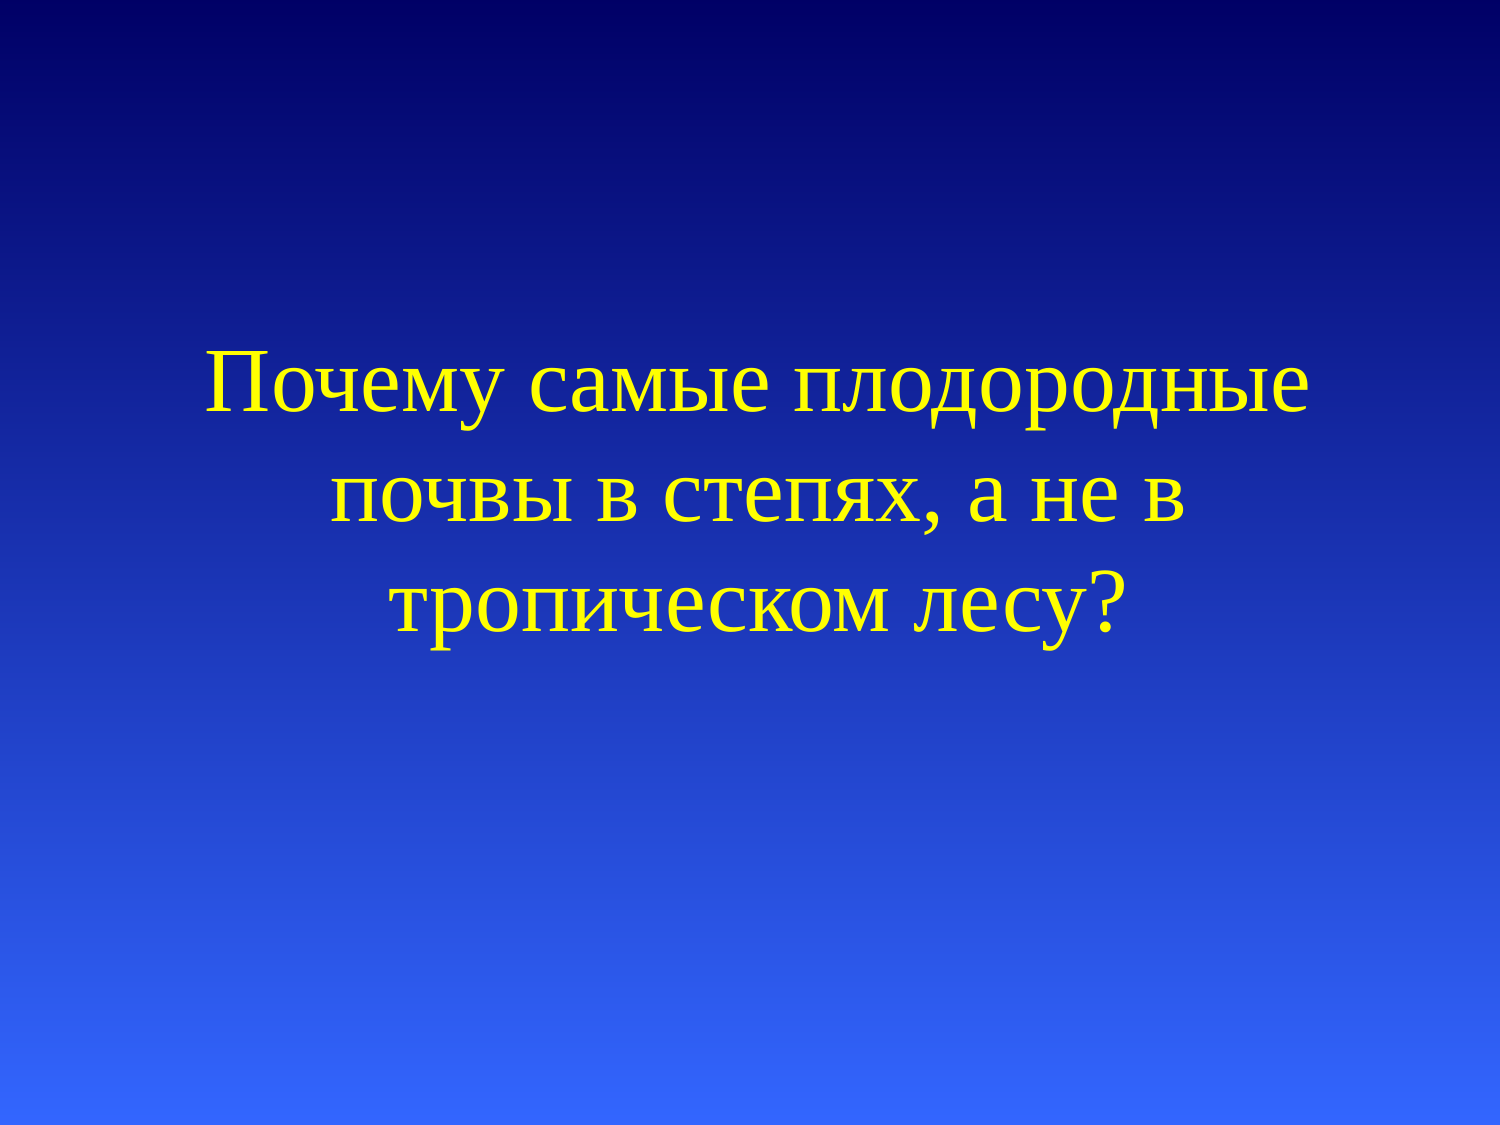

# Почему самые плодородные почвы в степях, а не в тропическом лесу?